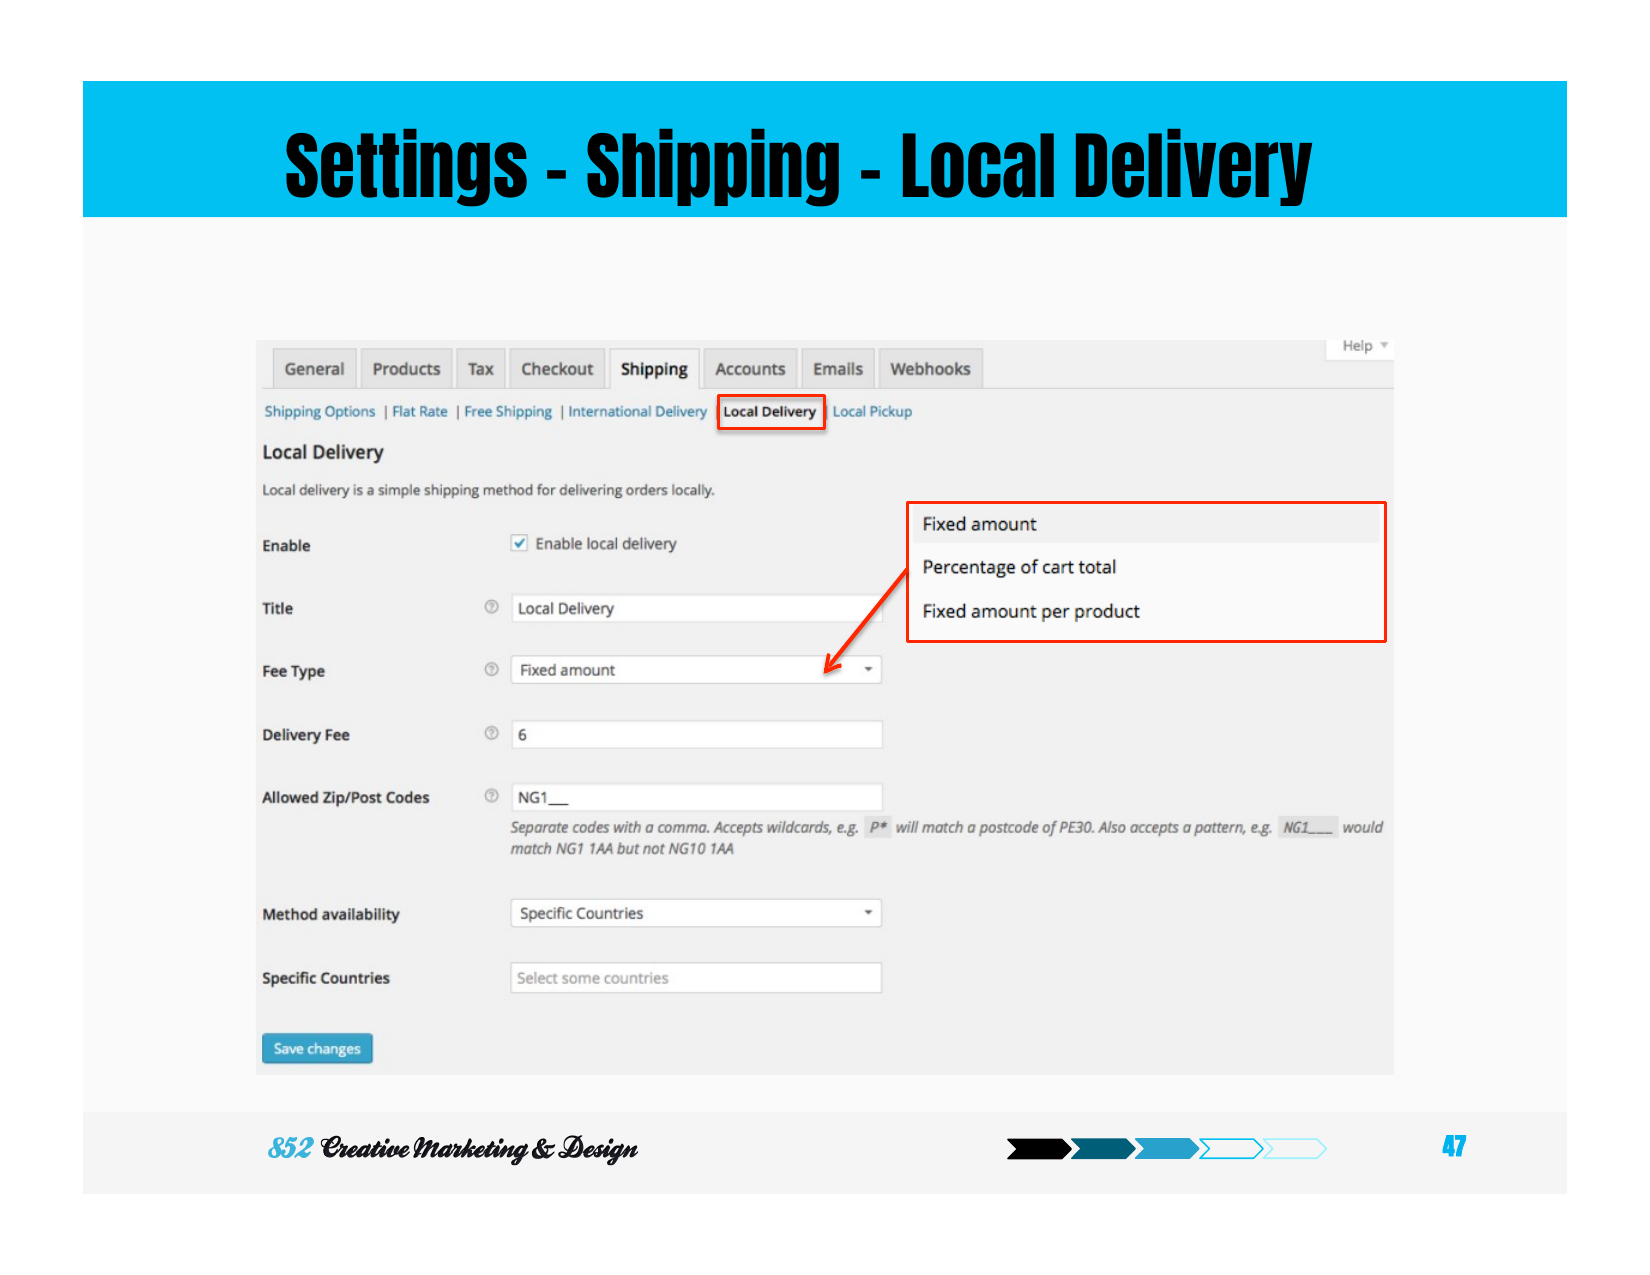

# Settings – Shipping – Local Delivery

47